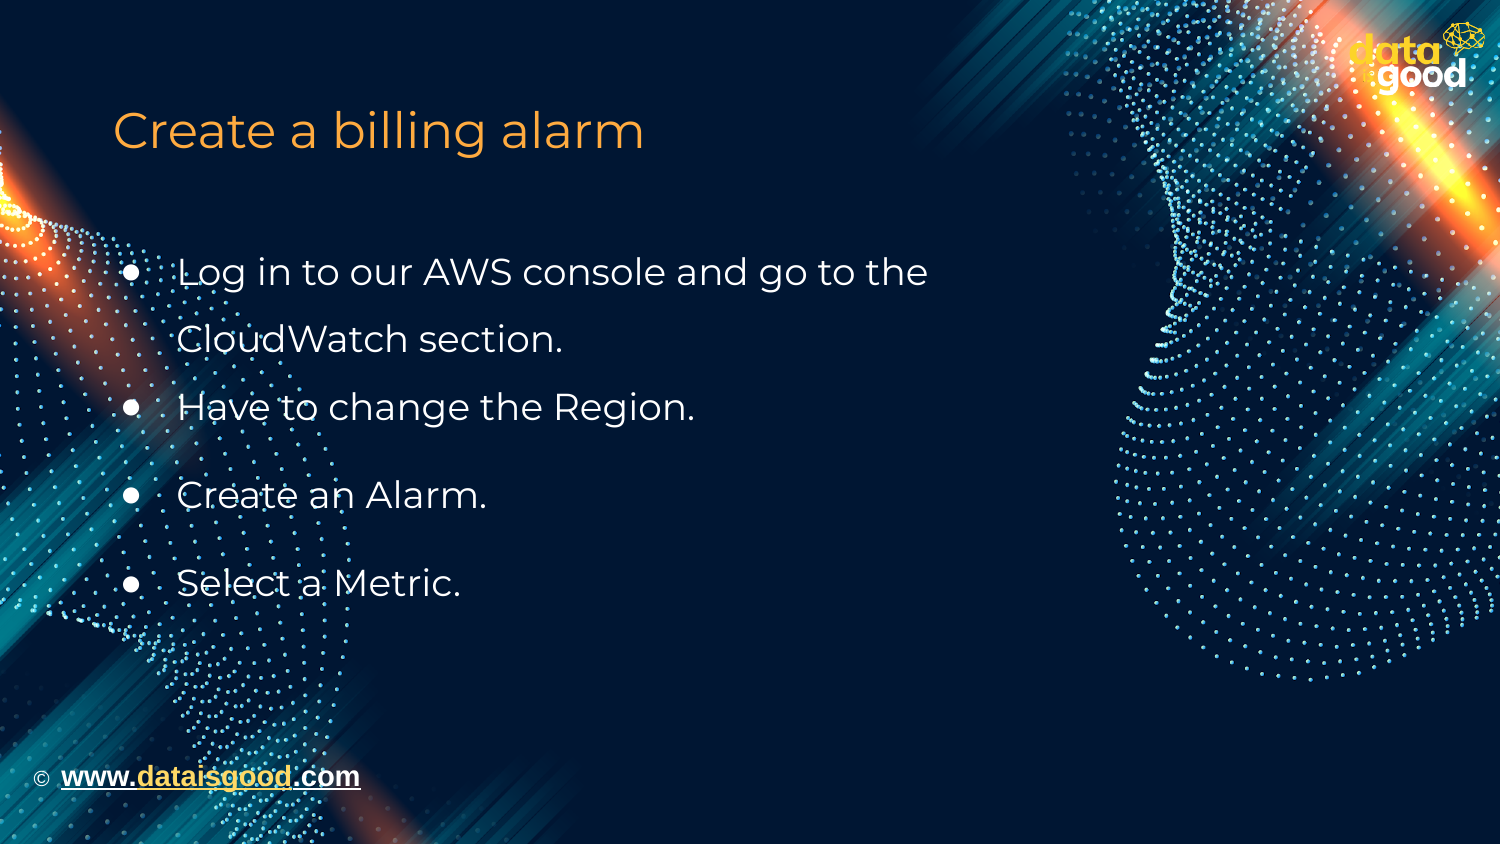

# Create a billing alarm
Log in to our AWS console and go to the CloudWatch section.
Have to change the Region.
Create an Alarm.
Select a Metric.